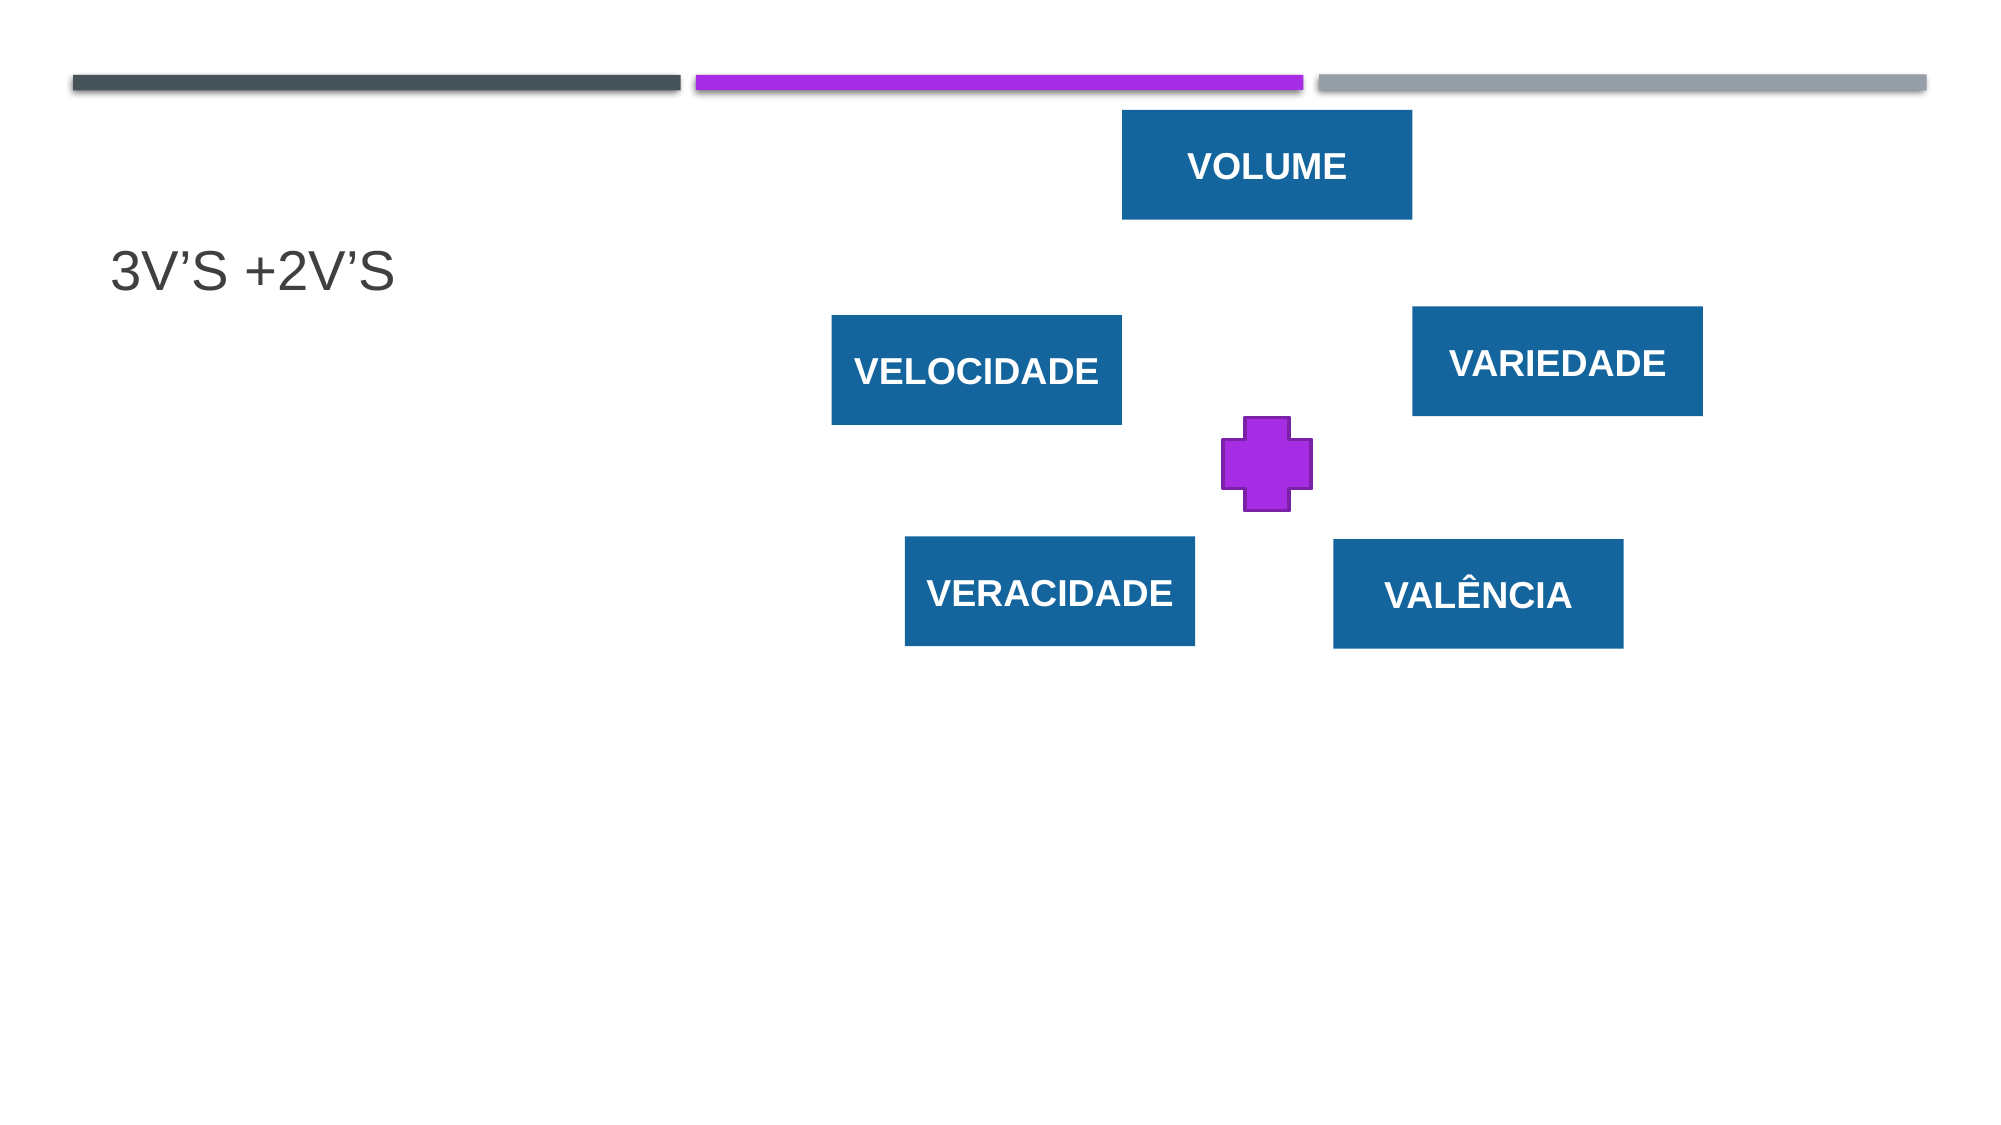

VOLUME

# 3V’s +2V’S

VARIEDADE

VELOCIDADE

VERACIDADE

VALÊNCIA